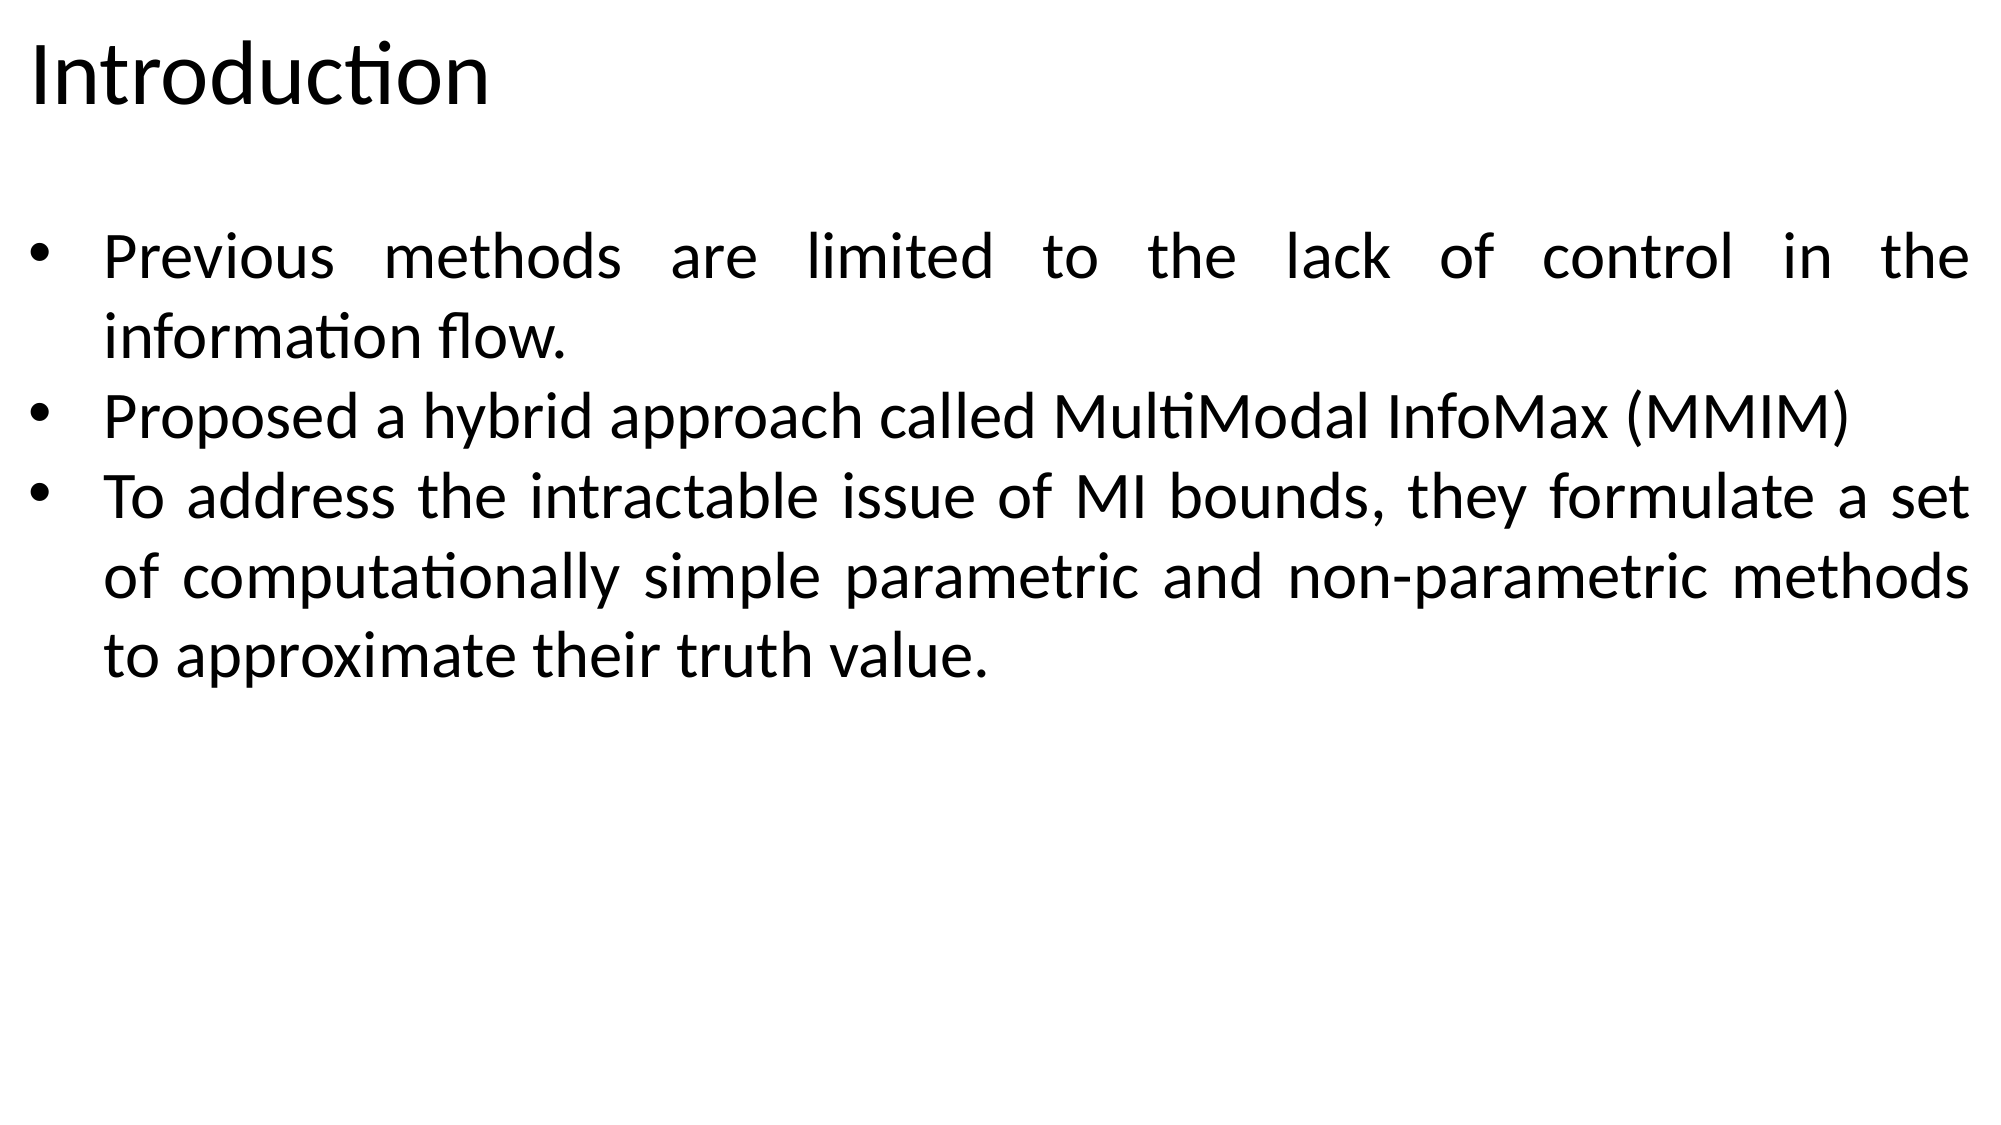

# Introduction
Previous methods are limited to the lack of control in the information flow.
Proposed a hybrid approach called MultiModal InfoMax (MMIM)
To address the intractable issue of MI bounds, they formulate a set of computationally simple parametric and non-parametric methods to approximate their truth value.